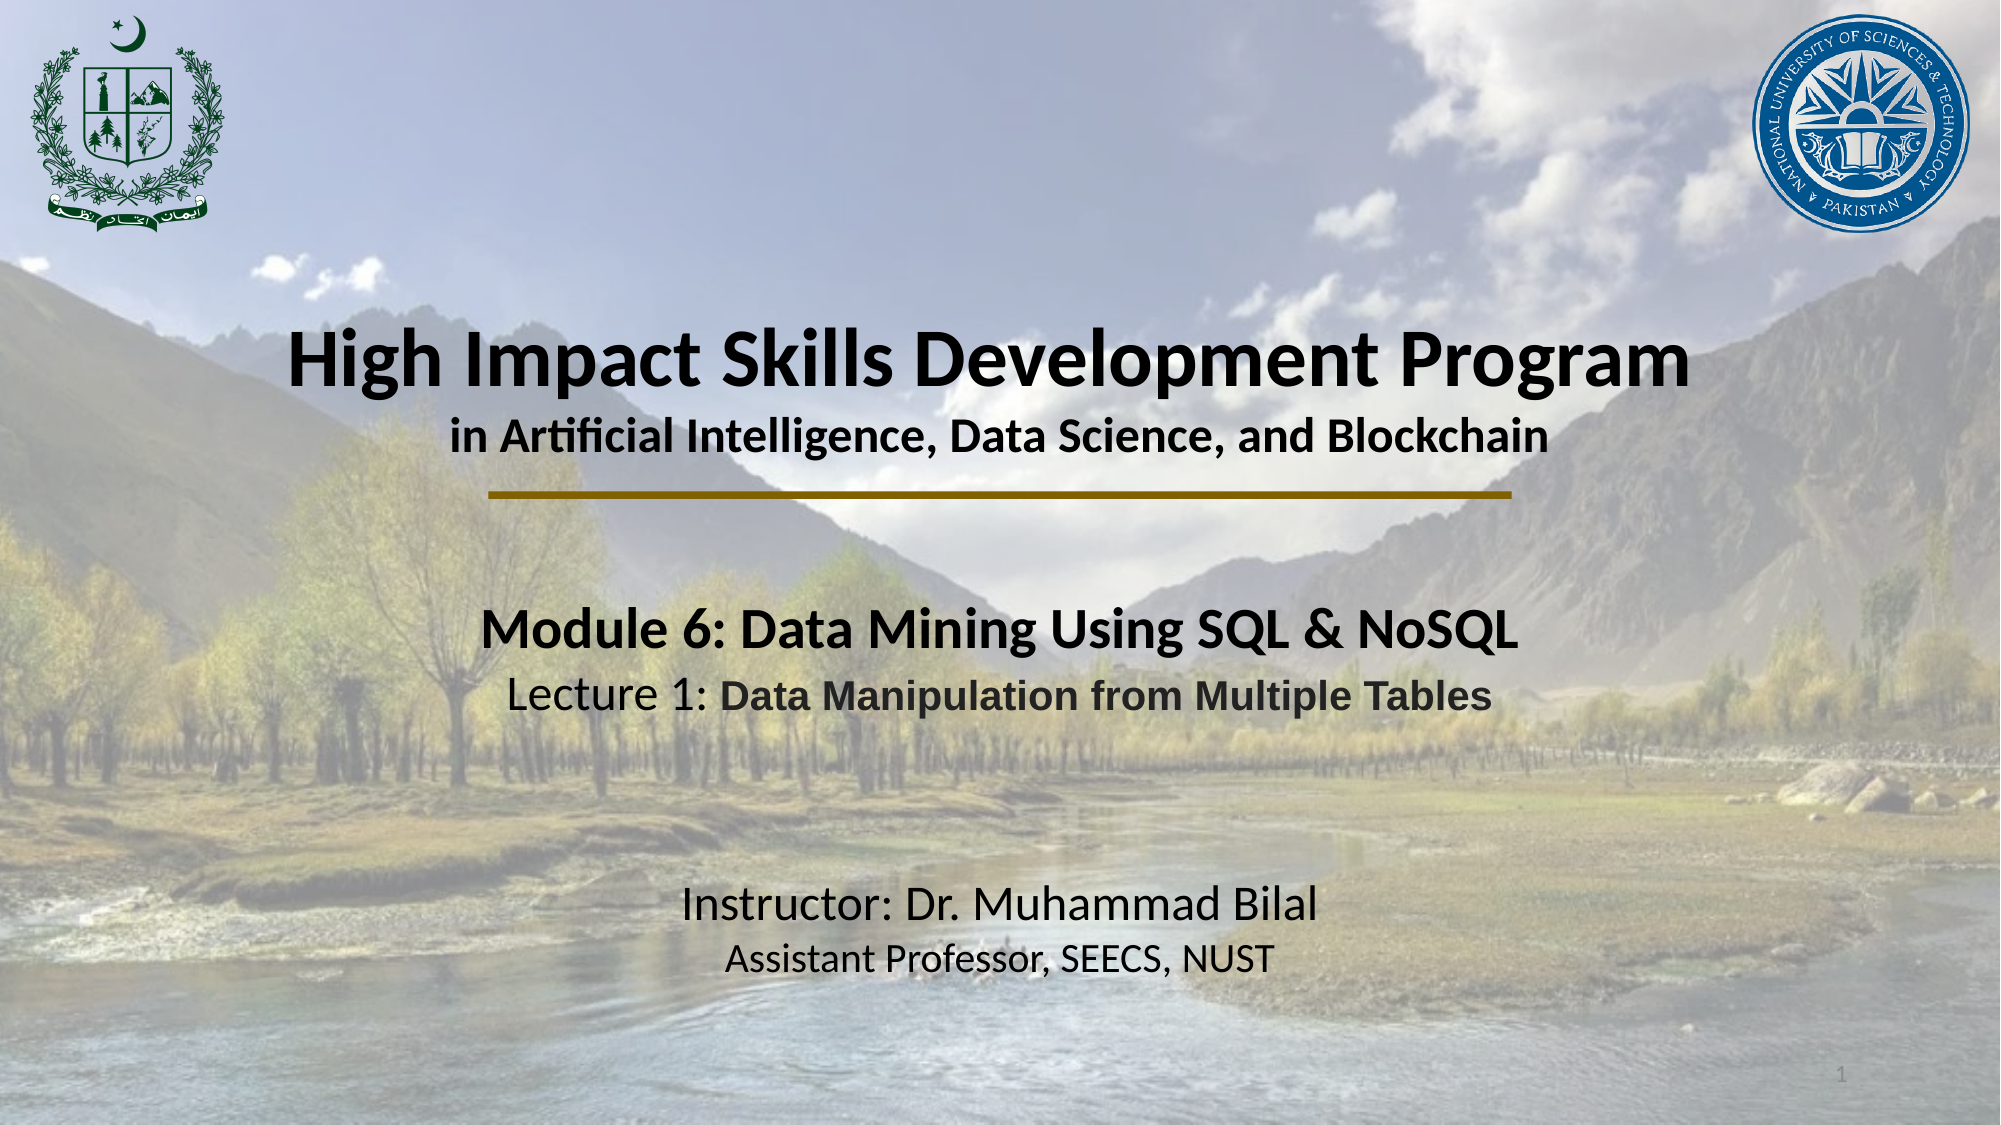

High Impact Skills Development Program
in Artificial Intelligence, Data Science, and Blockchain

Module 6: Data Mining Using SQL & NoSQL
Lecture 1: Data Manipulation from Multiple Tables
Instructor: Dr. Muhammad Bilal
Assistant Professor, SEECS, NUST
1